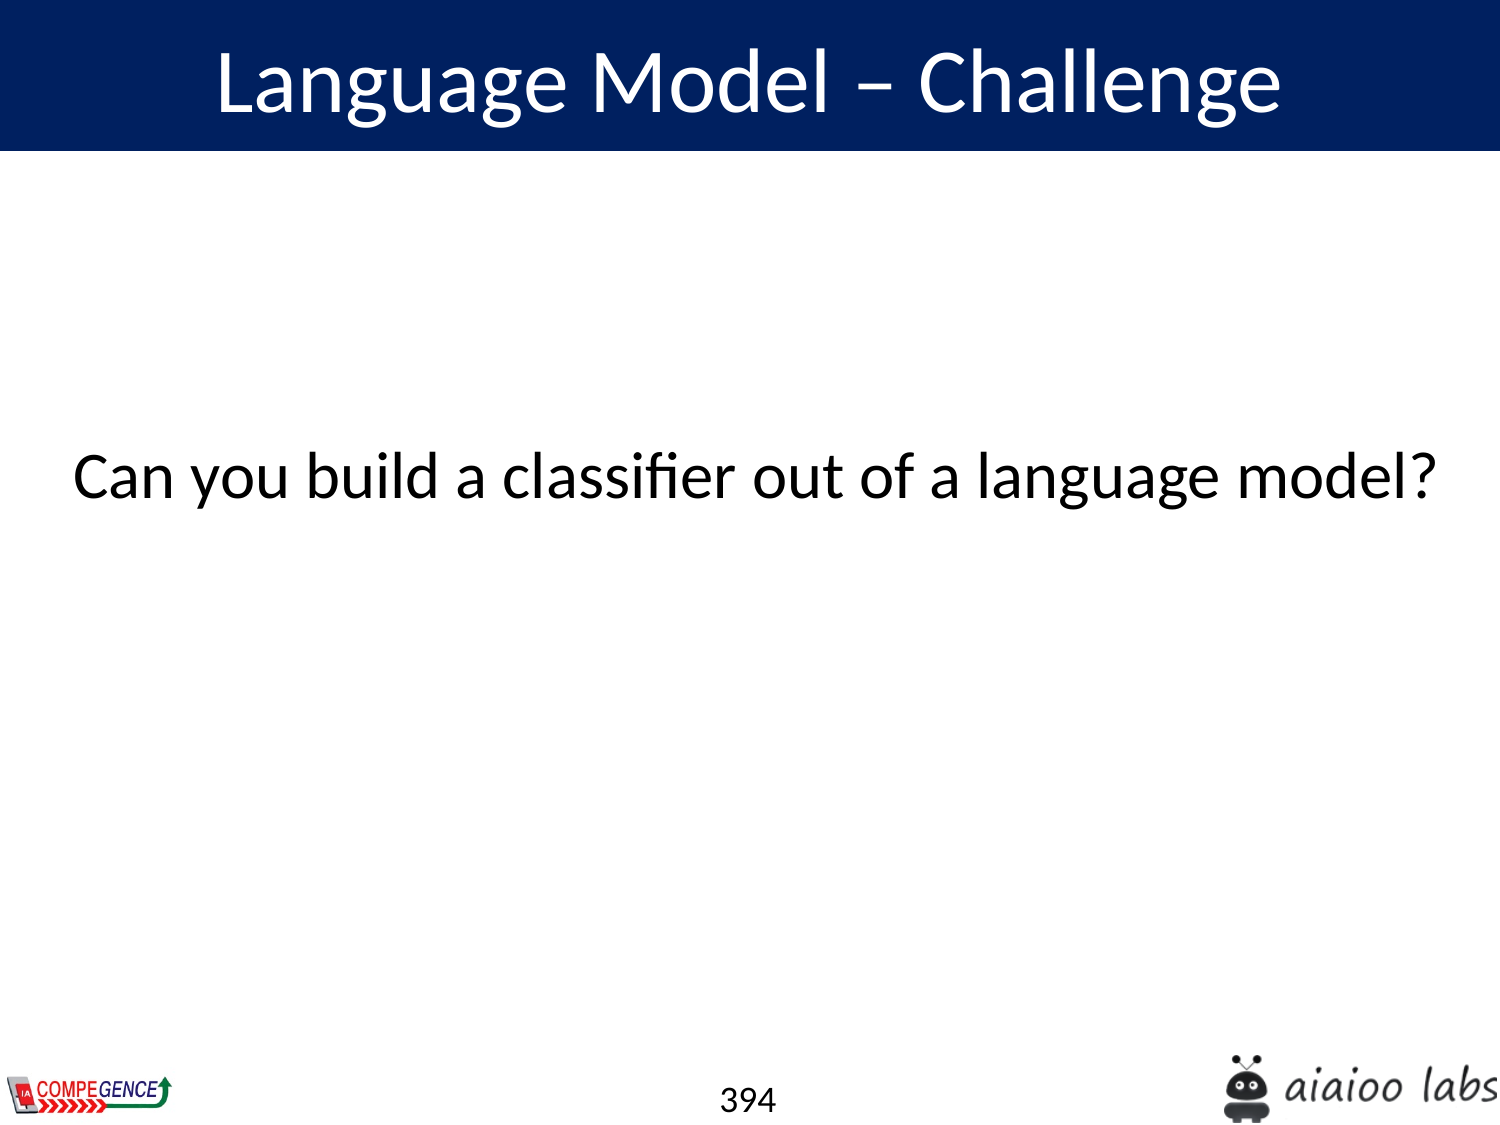

Language Model – Challenge
Can you build a classifier out of a language model?